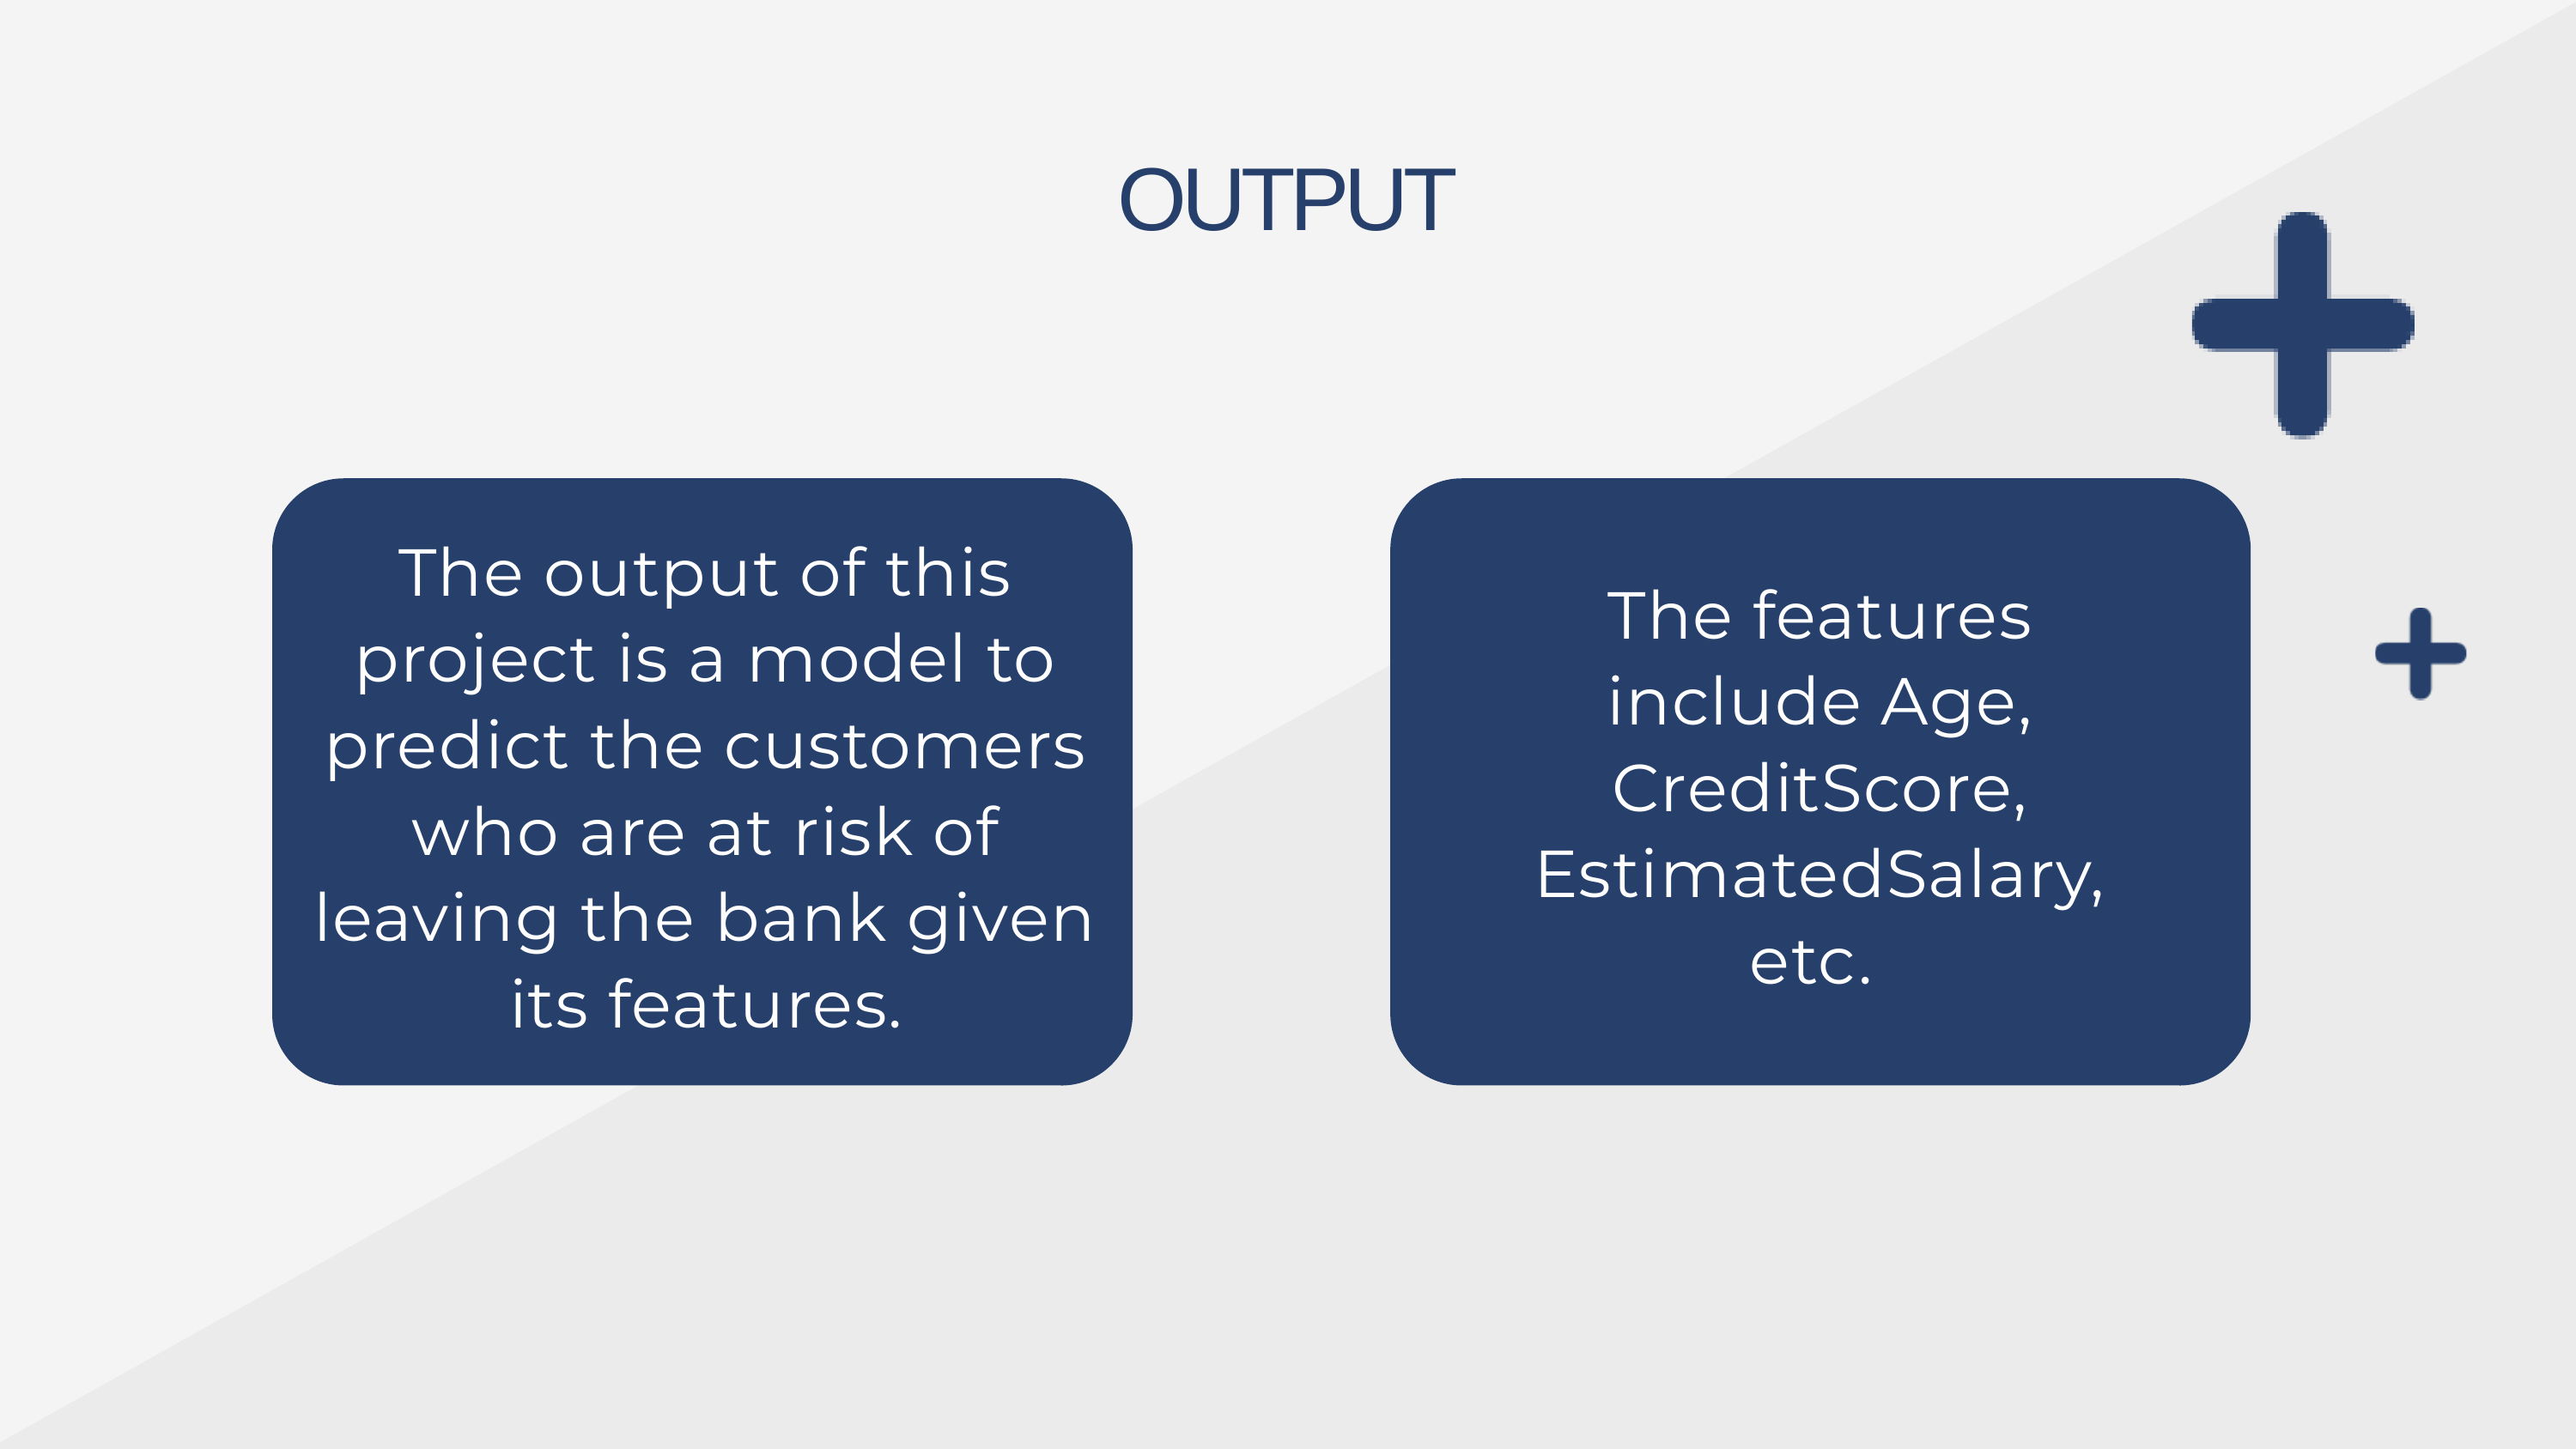

OUTPUT

The output of this project is a model to predict the customers who are at risk of leaving the bank given its features.
The features include Age, CreditScore, EstimatedSalary, etc.